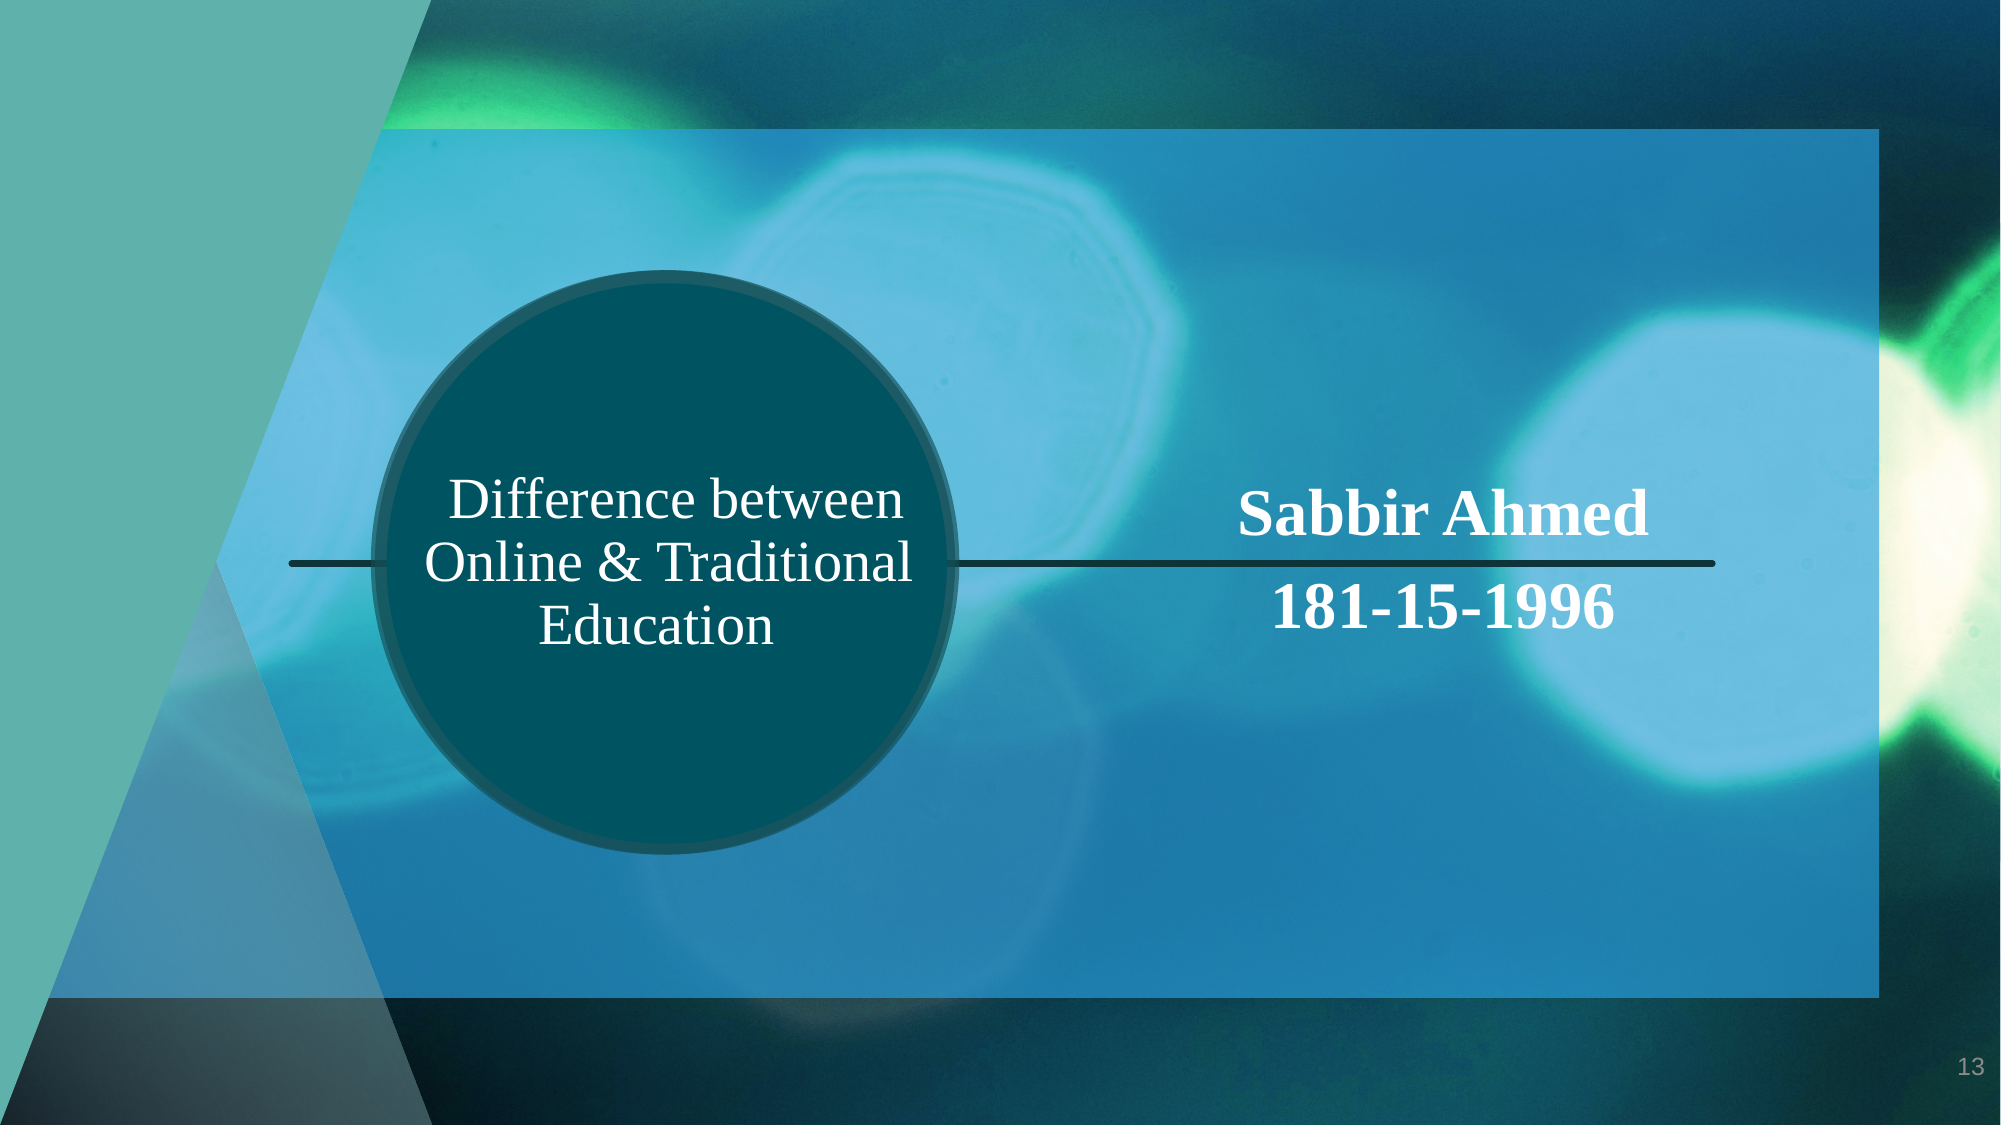

# Difference between Online & Traditional Education
Sabbir Ahmed
181-15-1996
13